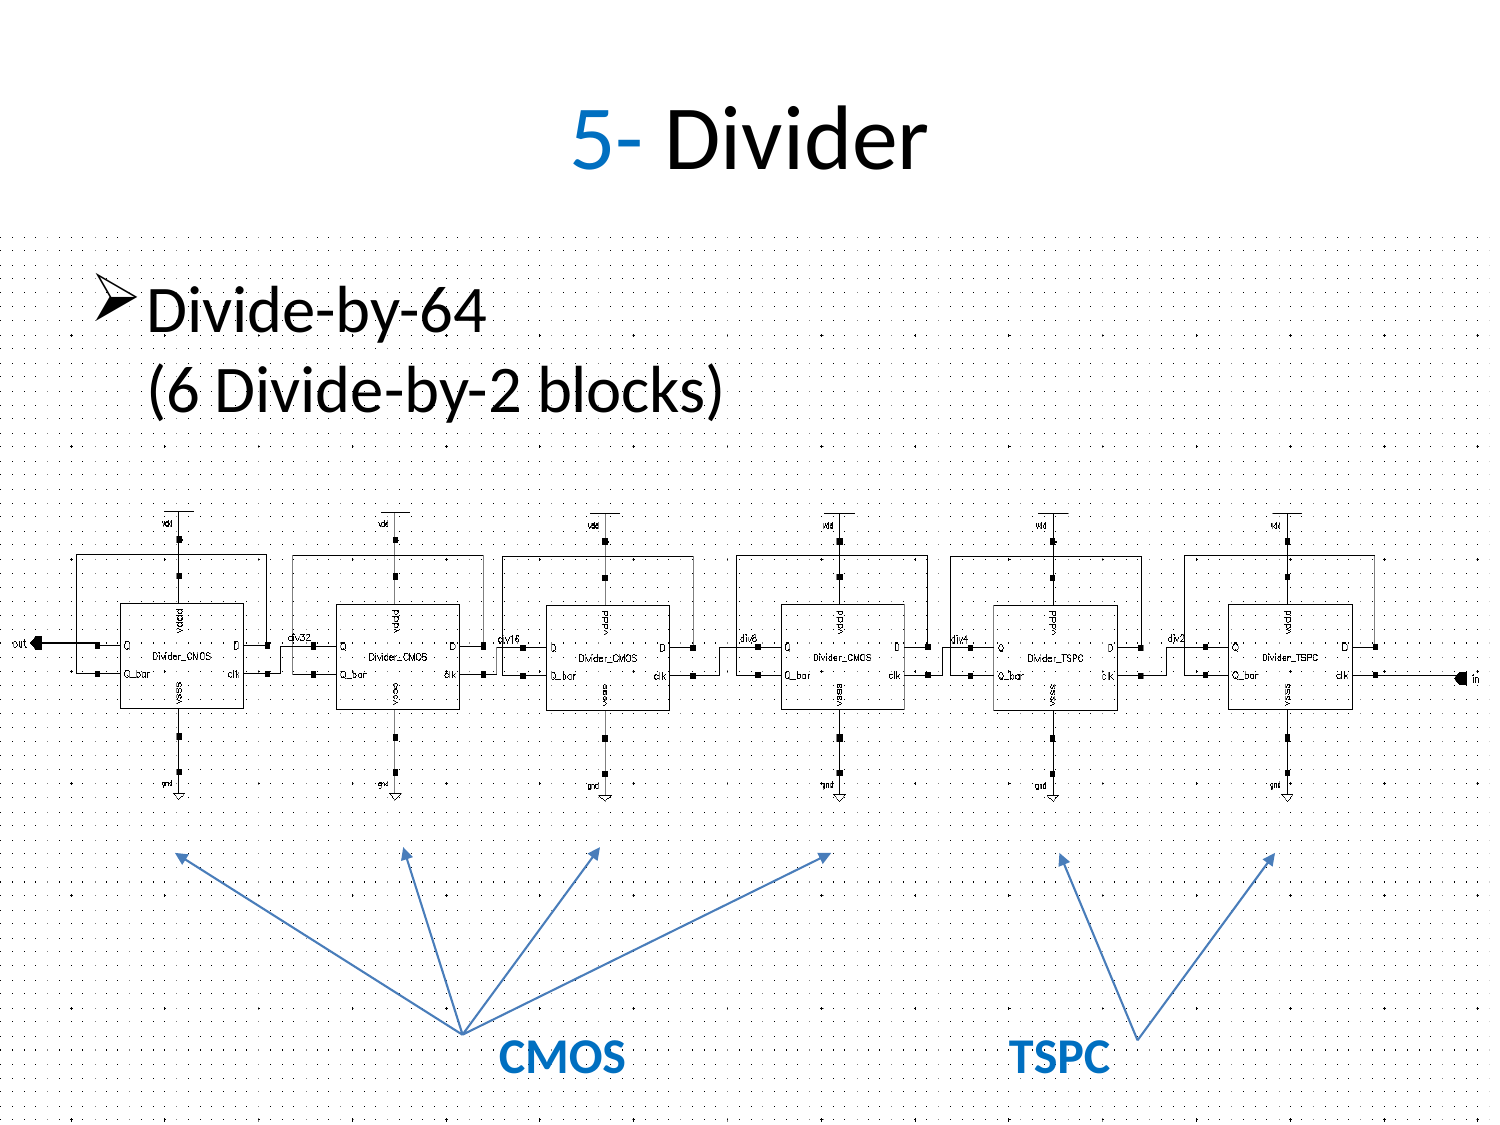

# 5- Divider

Divide-by-64
(6 Divide-by-2 blocks)

CMOS
TSPC